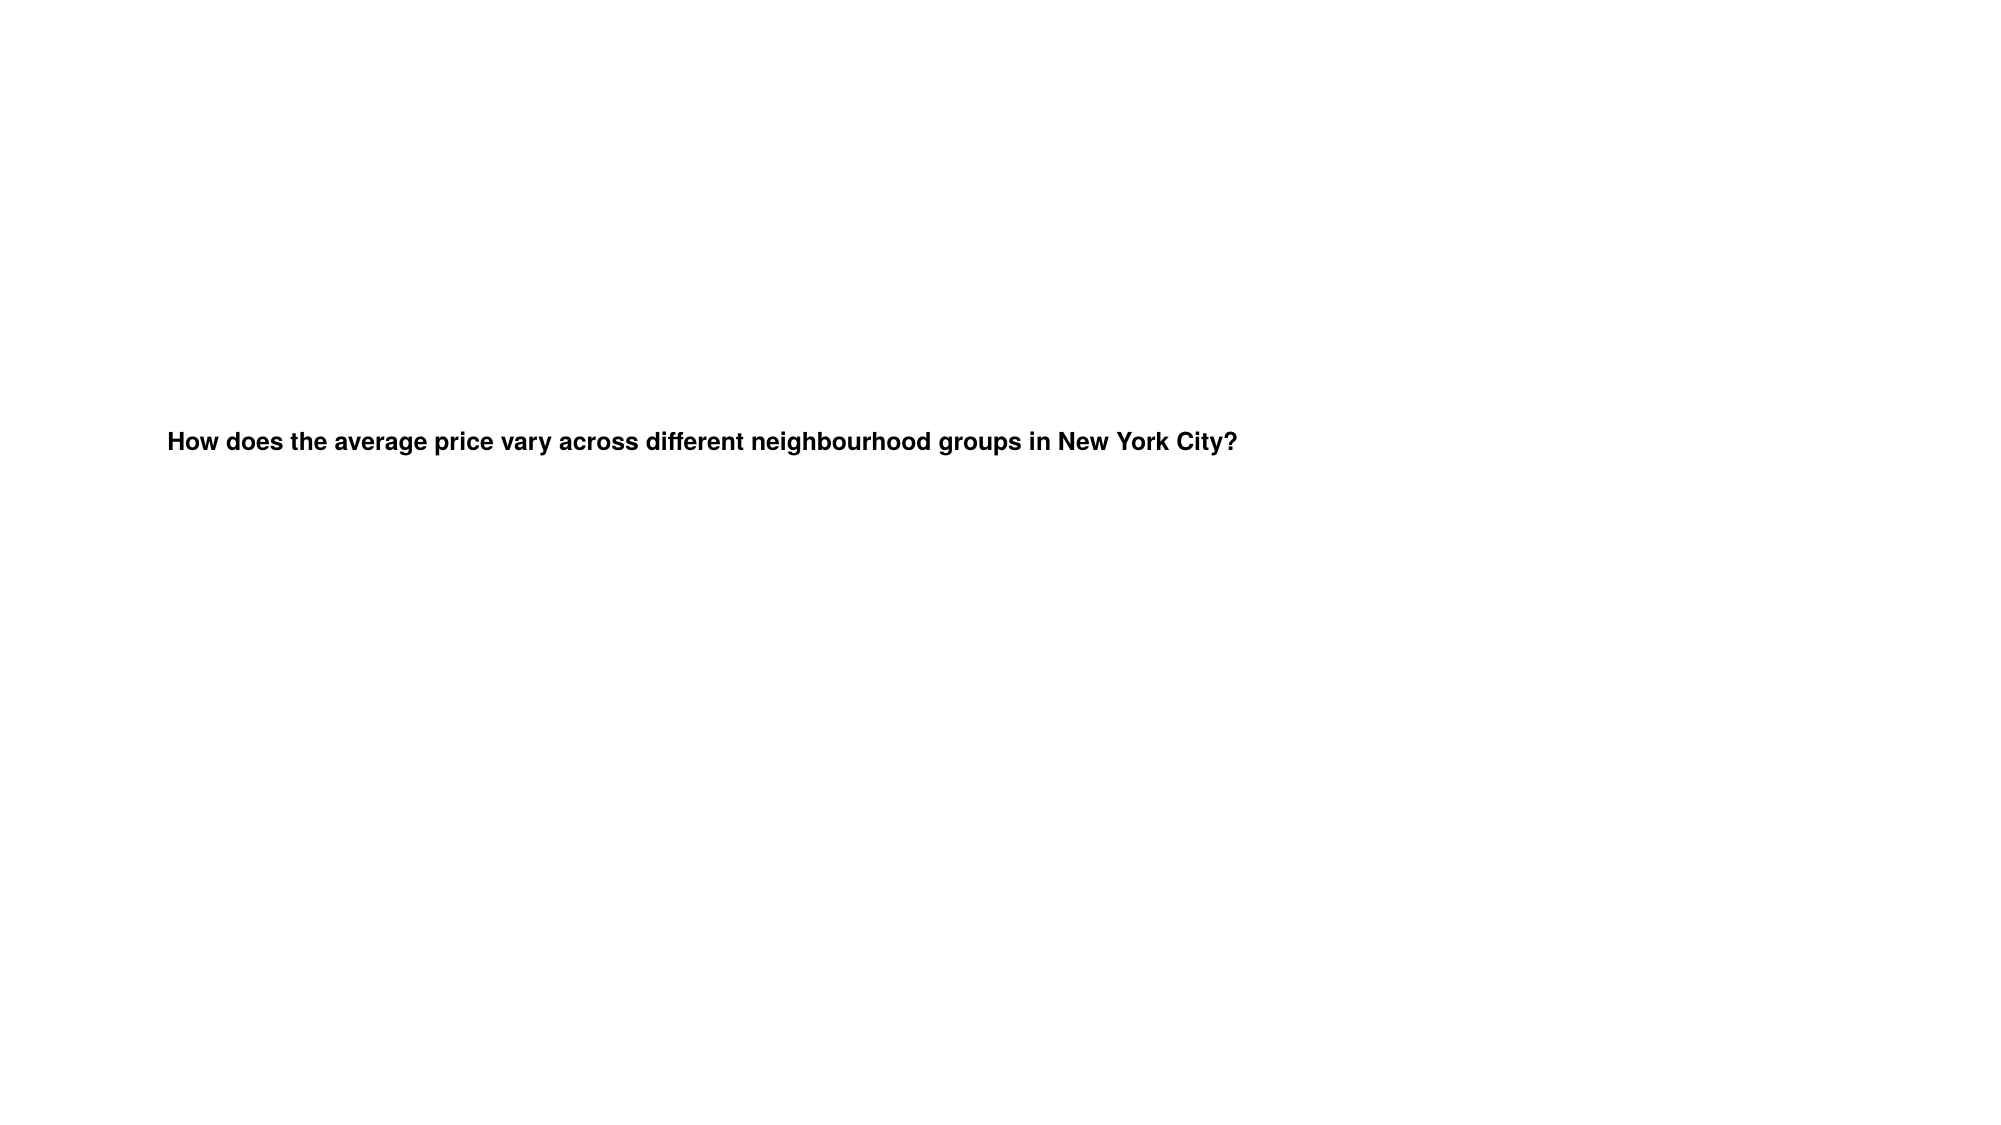

# How does the average price vary across different neighbourhood groups in New York City?